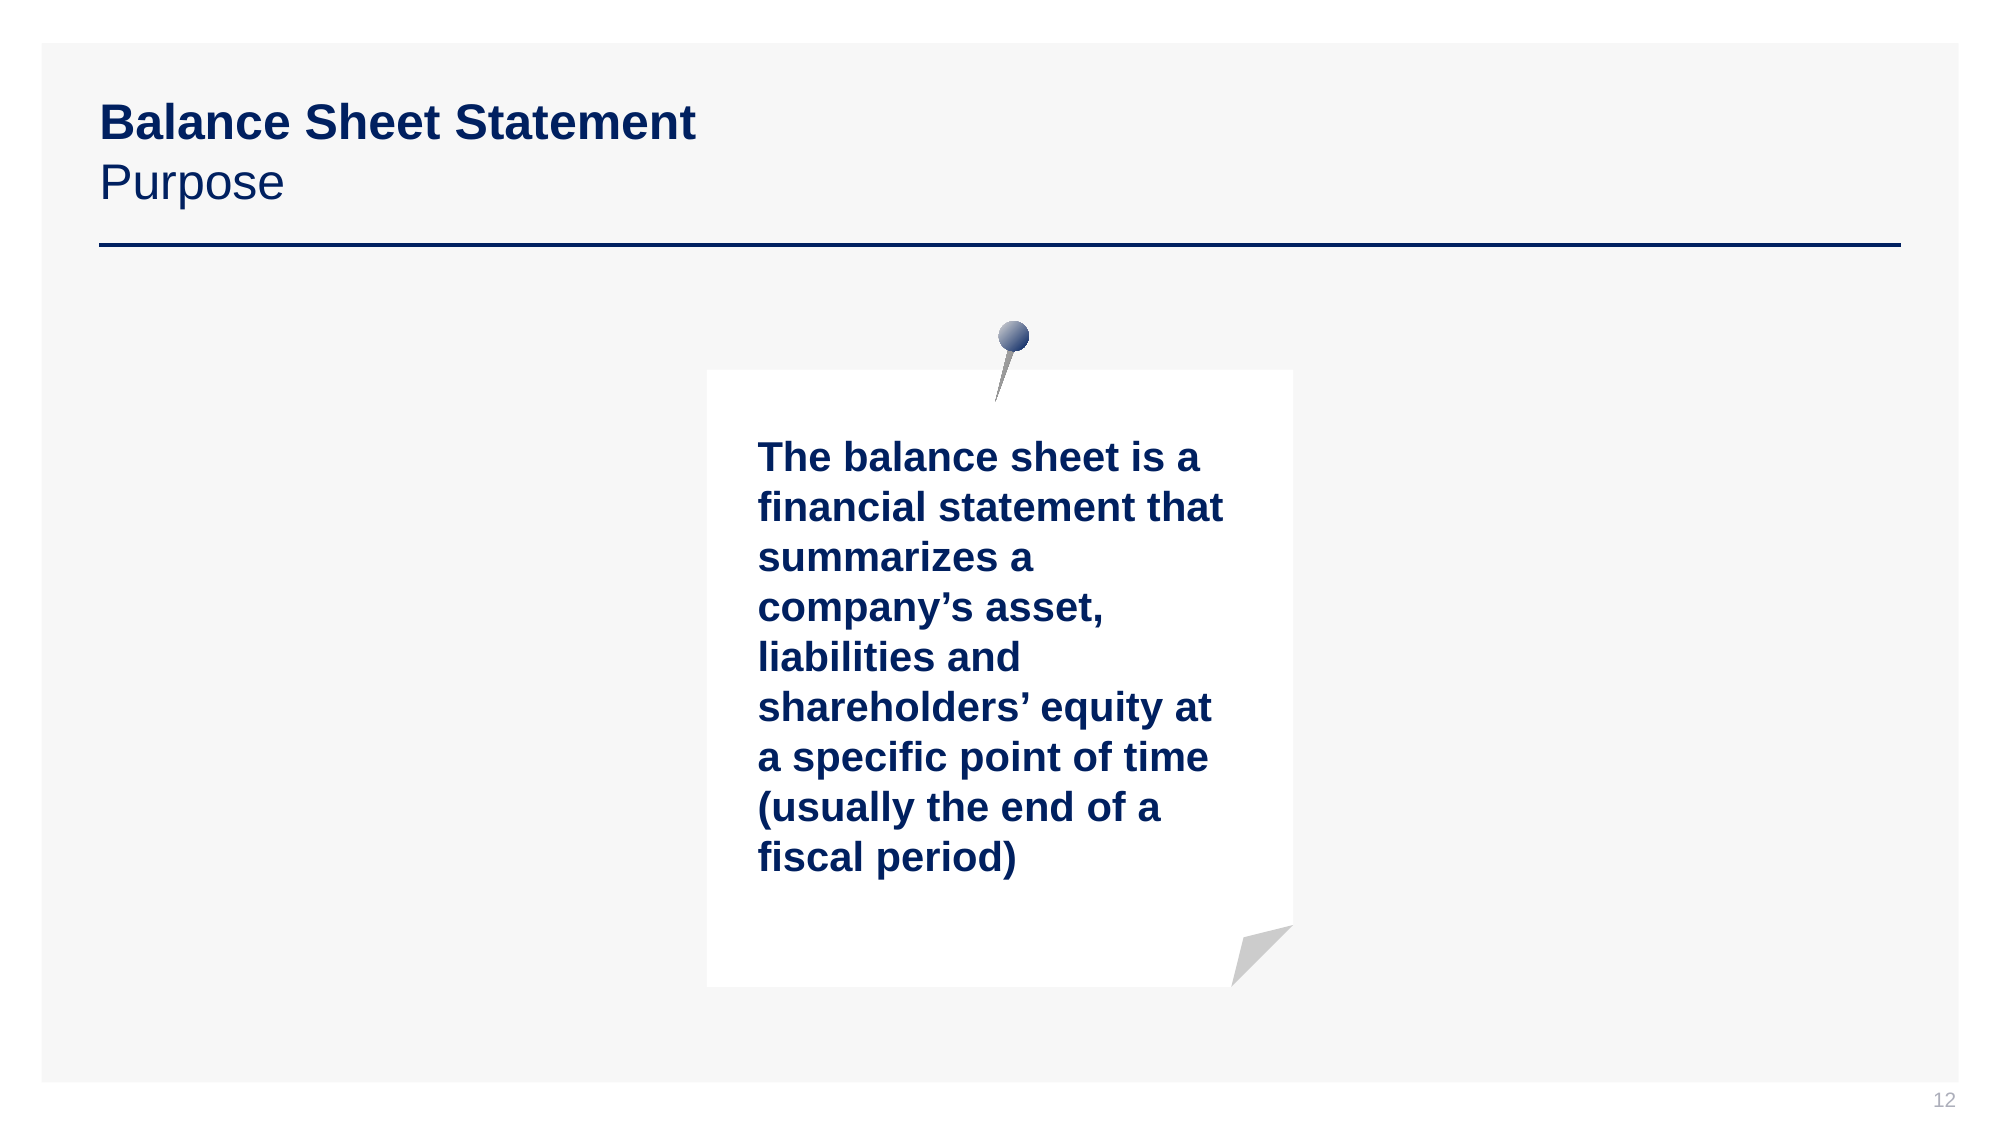

# Balance Sheet Statement Purpose

The balance sheet is a financial statement that summarizes a company’s asset, liabilities and shareholders’ equity at a specific point of time (usually the end of a fiscal period)
12